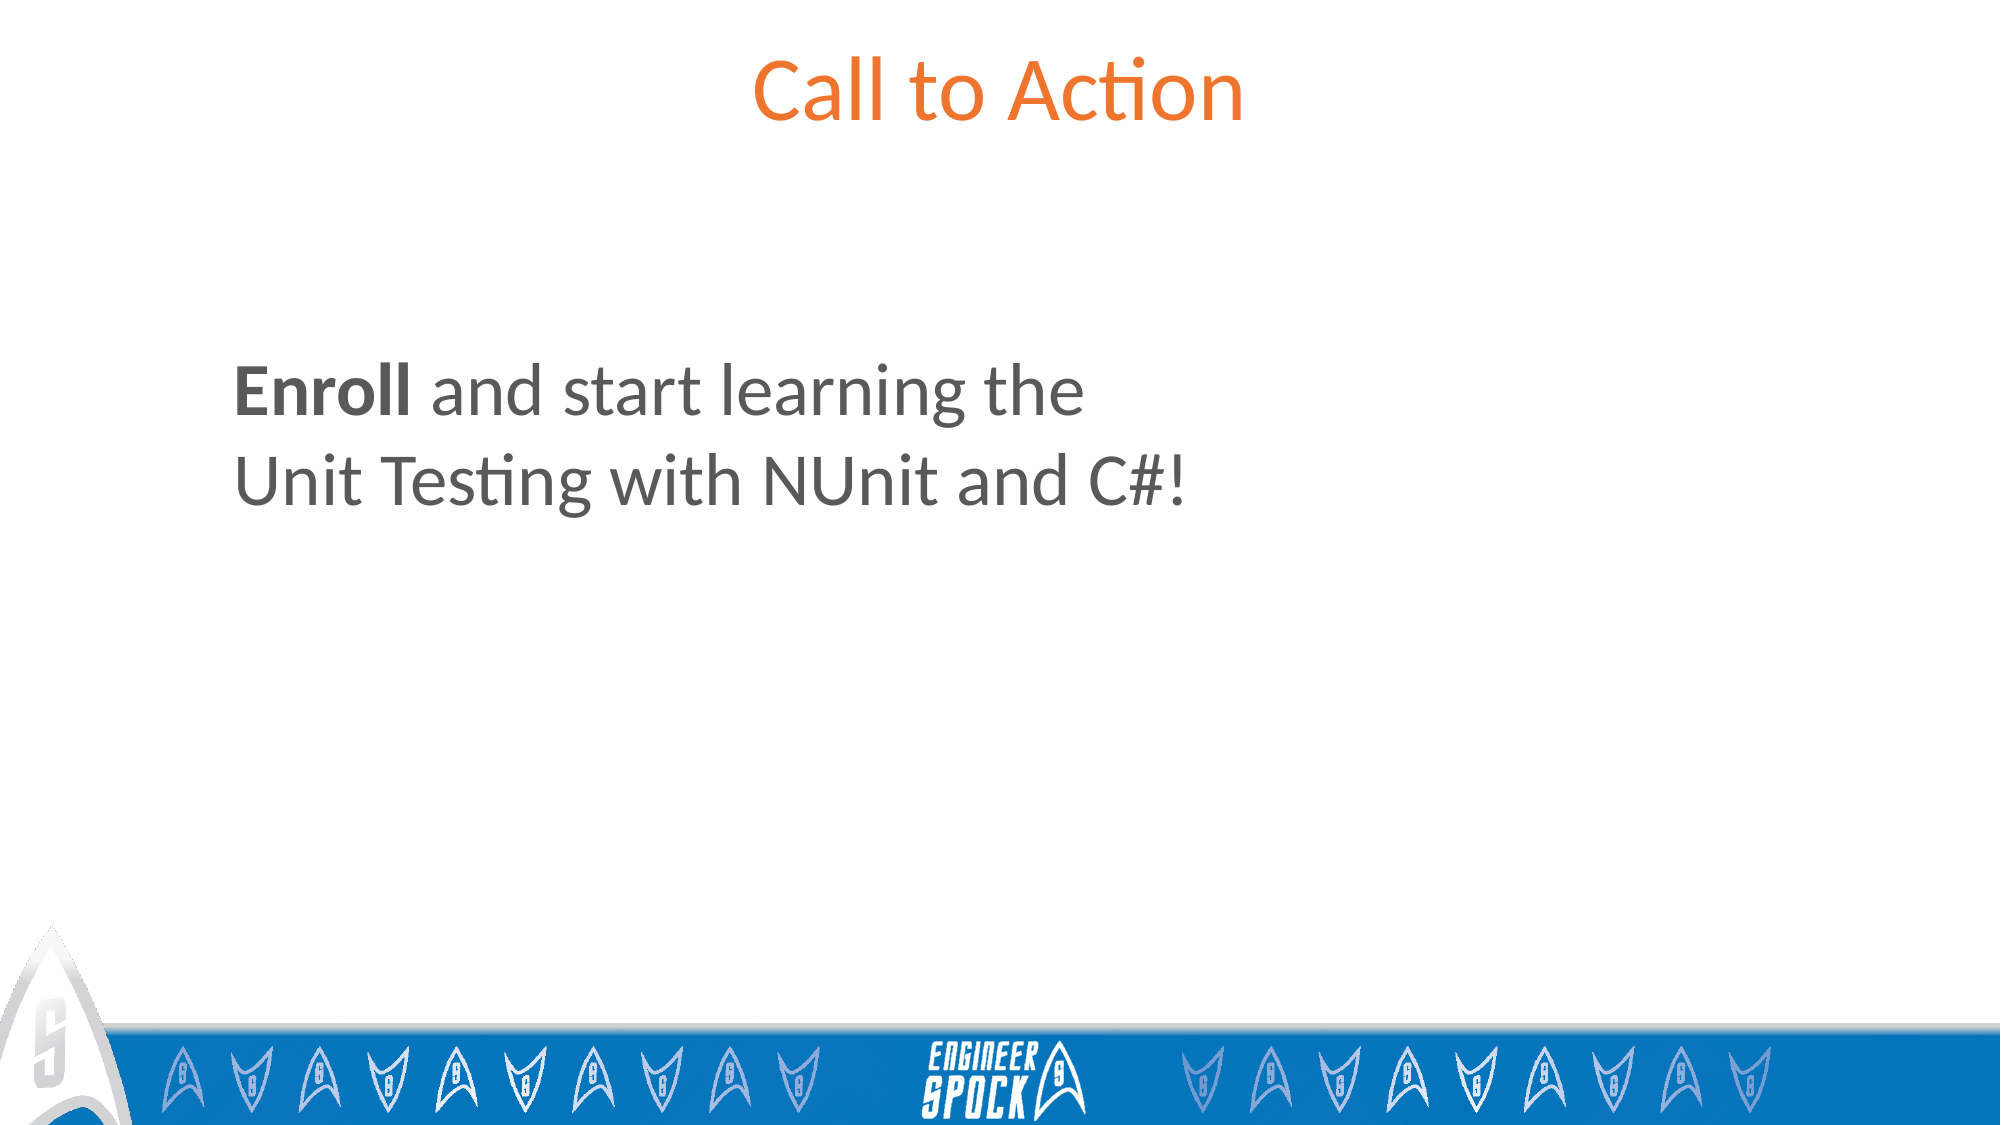

# Call to Action
Enroll and start learning the
Unit Testing with NUnit and C#!